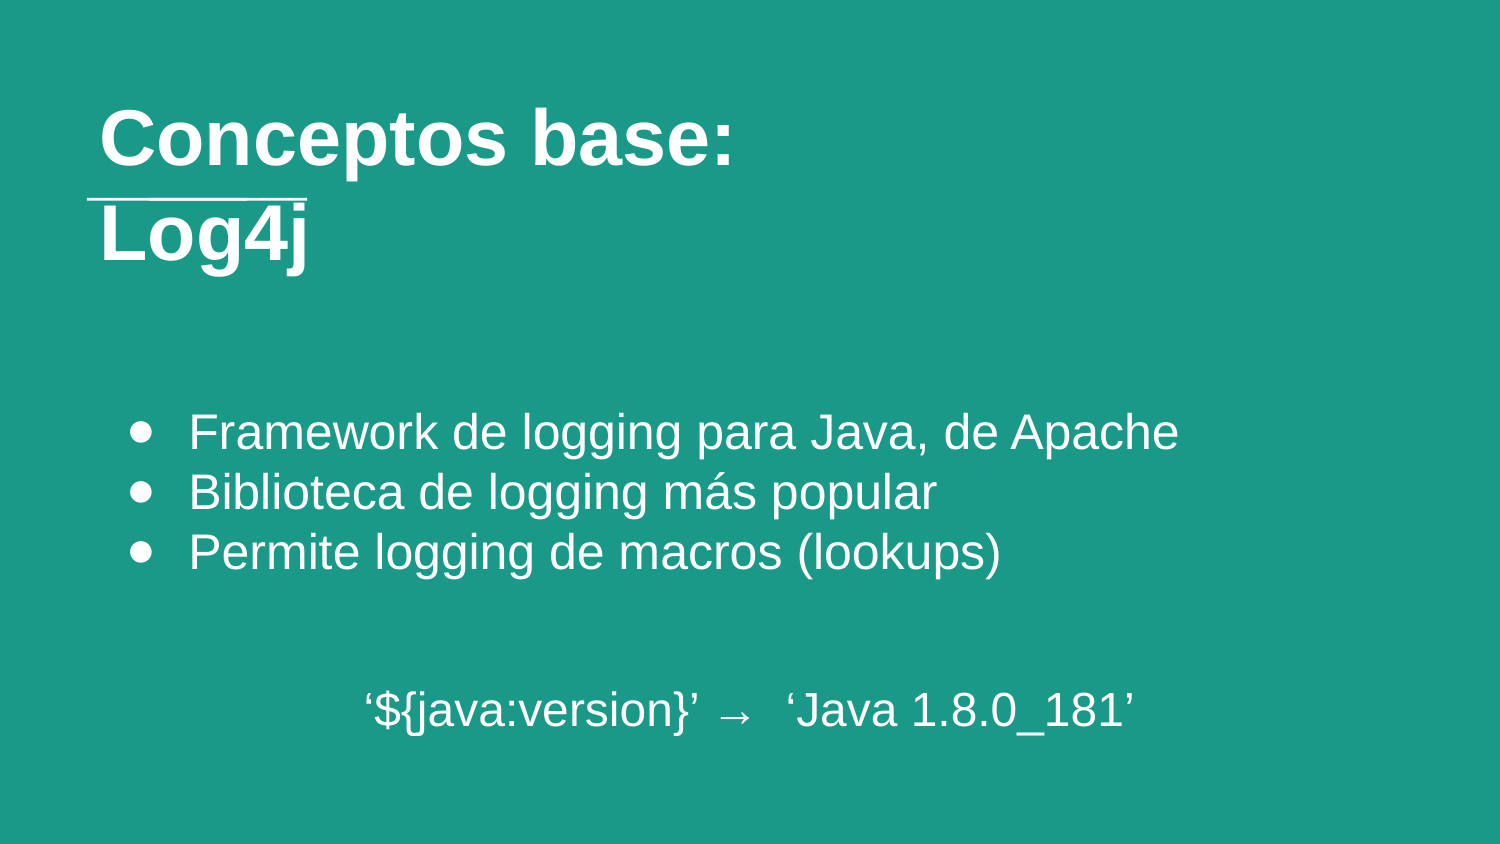

# Conceptos base:
Log4j
Framework de logging para Java, de Apache
Biblioteca de logging más popular
Permite logging de macros (lookups)

‘${java:version}’ →  ‘Java 1.8.0_181’